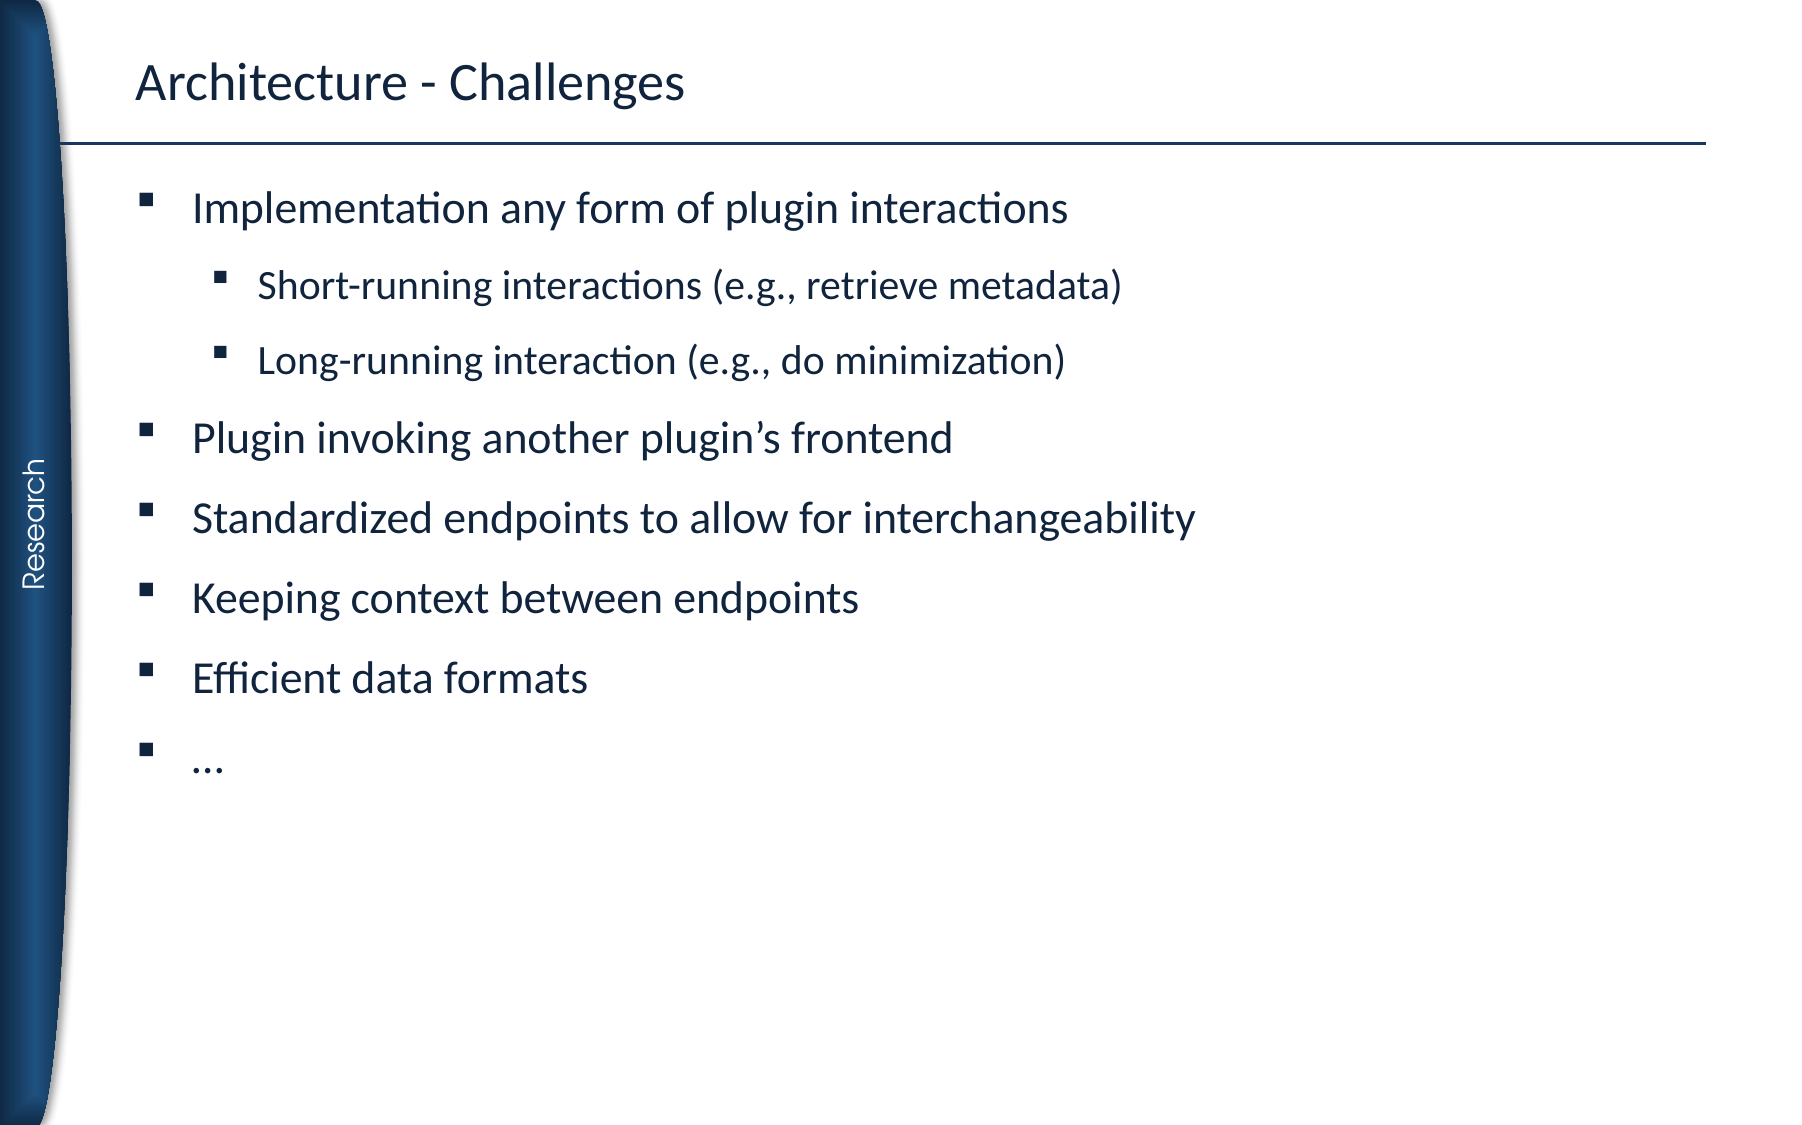

# Architecture - Challenges
Implementation any form of plugin interactions
Short-running interactions (e.g., retrieve metadata)
Long-running interaction (e.g., do minimization)
Plugin invoking another plugin’s frontend
Standardized endpoints to allow for interchangeability
Keeping context between endpoints
Efficient data formats
…